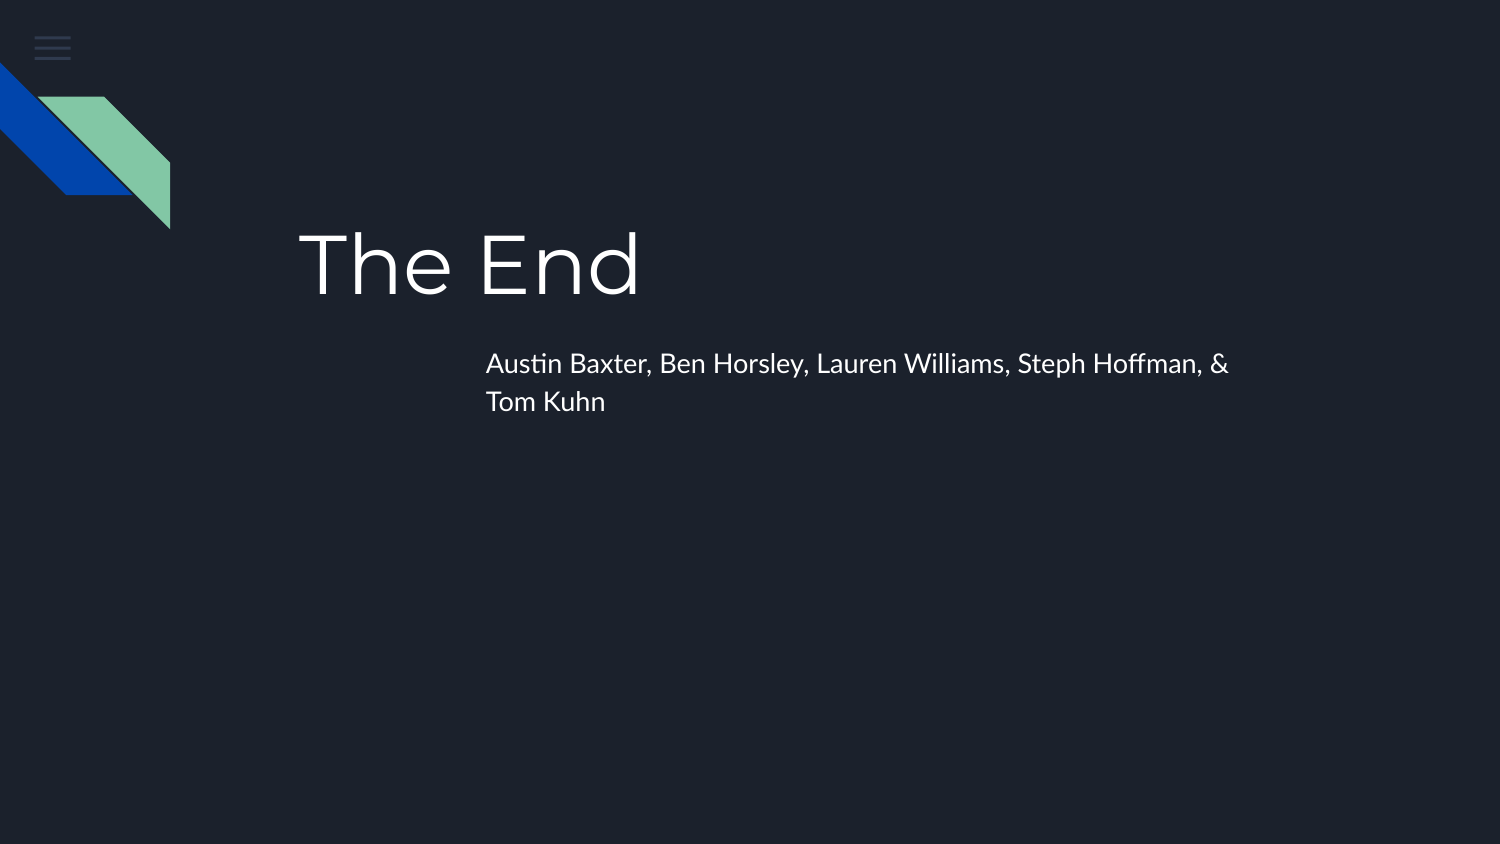

The End
Austin Baxter, Ben Horsley, Lauren Williams, Steph Hoffman, & Tom Kuhn